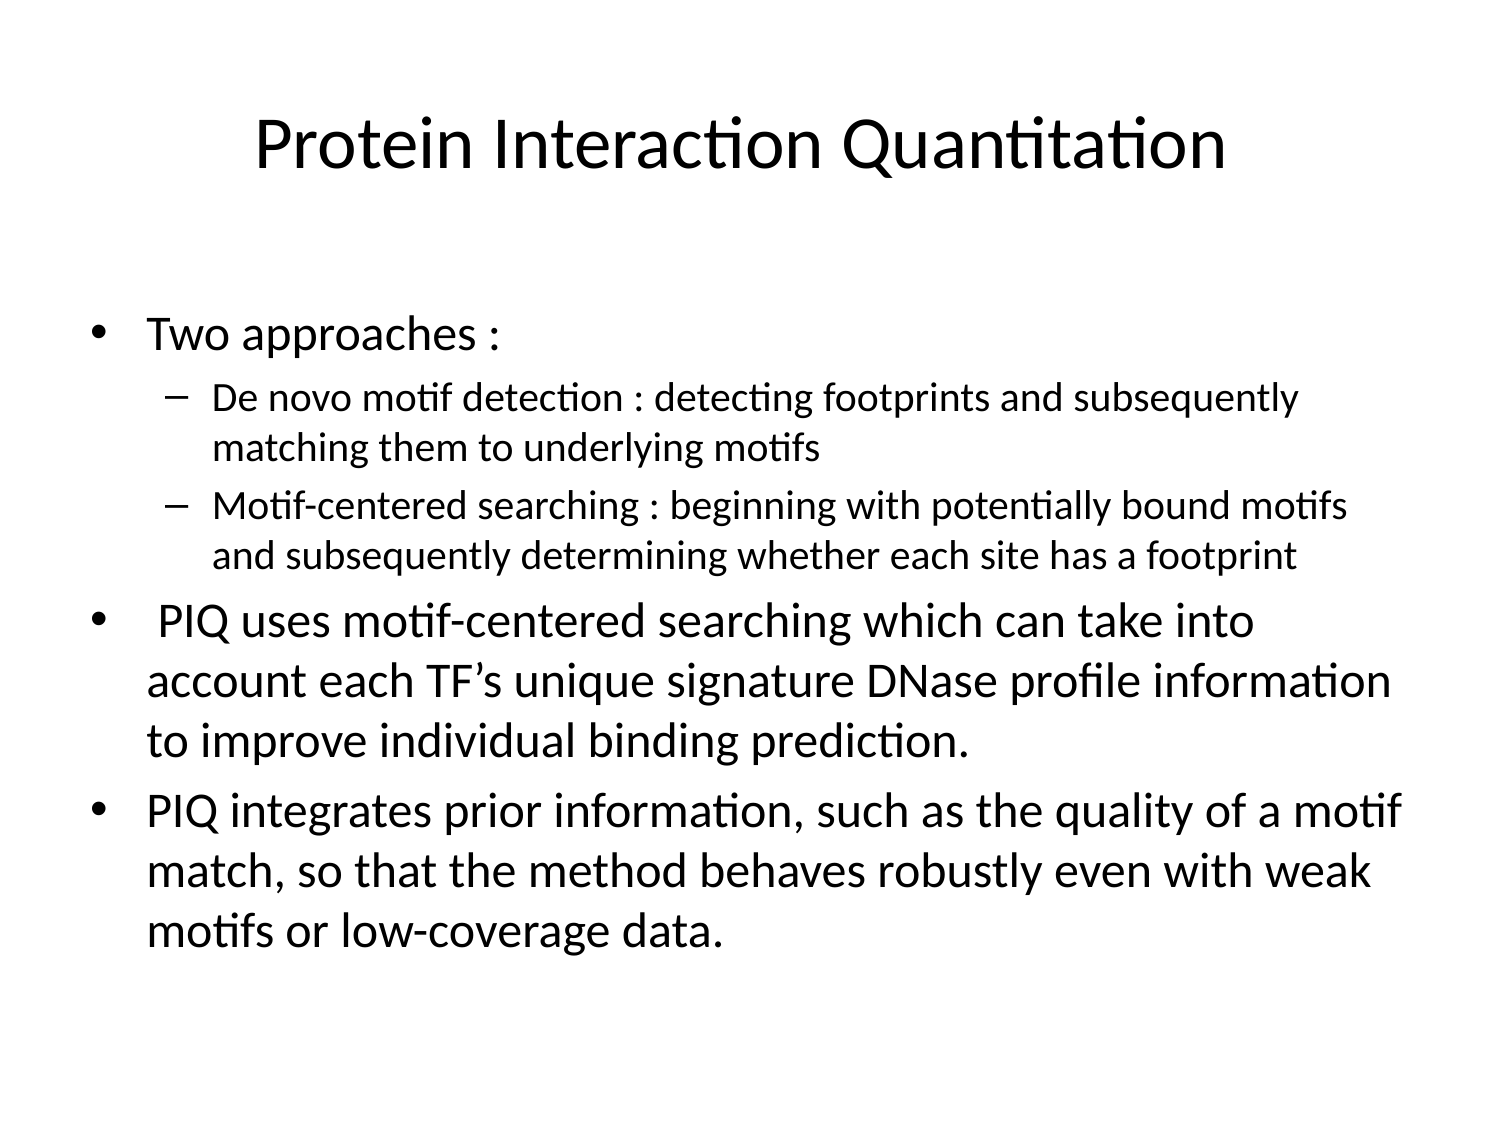

# Protein Interaction Quantitation

Two approaches :
De novo motif detection : detecting footprints and subsequently matching them to underlying motifs
Motif-centered searching : beginning with potentially bound motifs and subsequently determining whether each site has a footprint
 PIQ uses motif-centered searching which can take into account each TF’s unique signature DNase profile information to improve individual binding prediction.
PIQ integrates prior information, such as the quality of a motif match, so that the method behaves robustly even with weak motifs or low-coverage data.